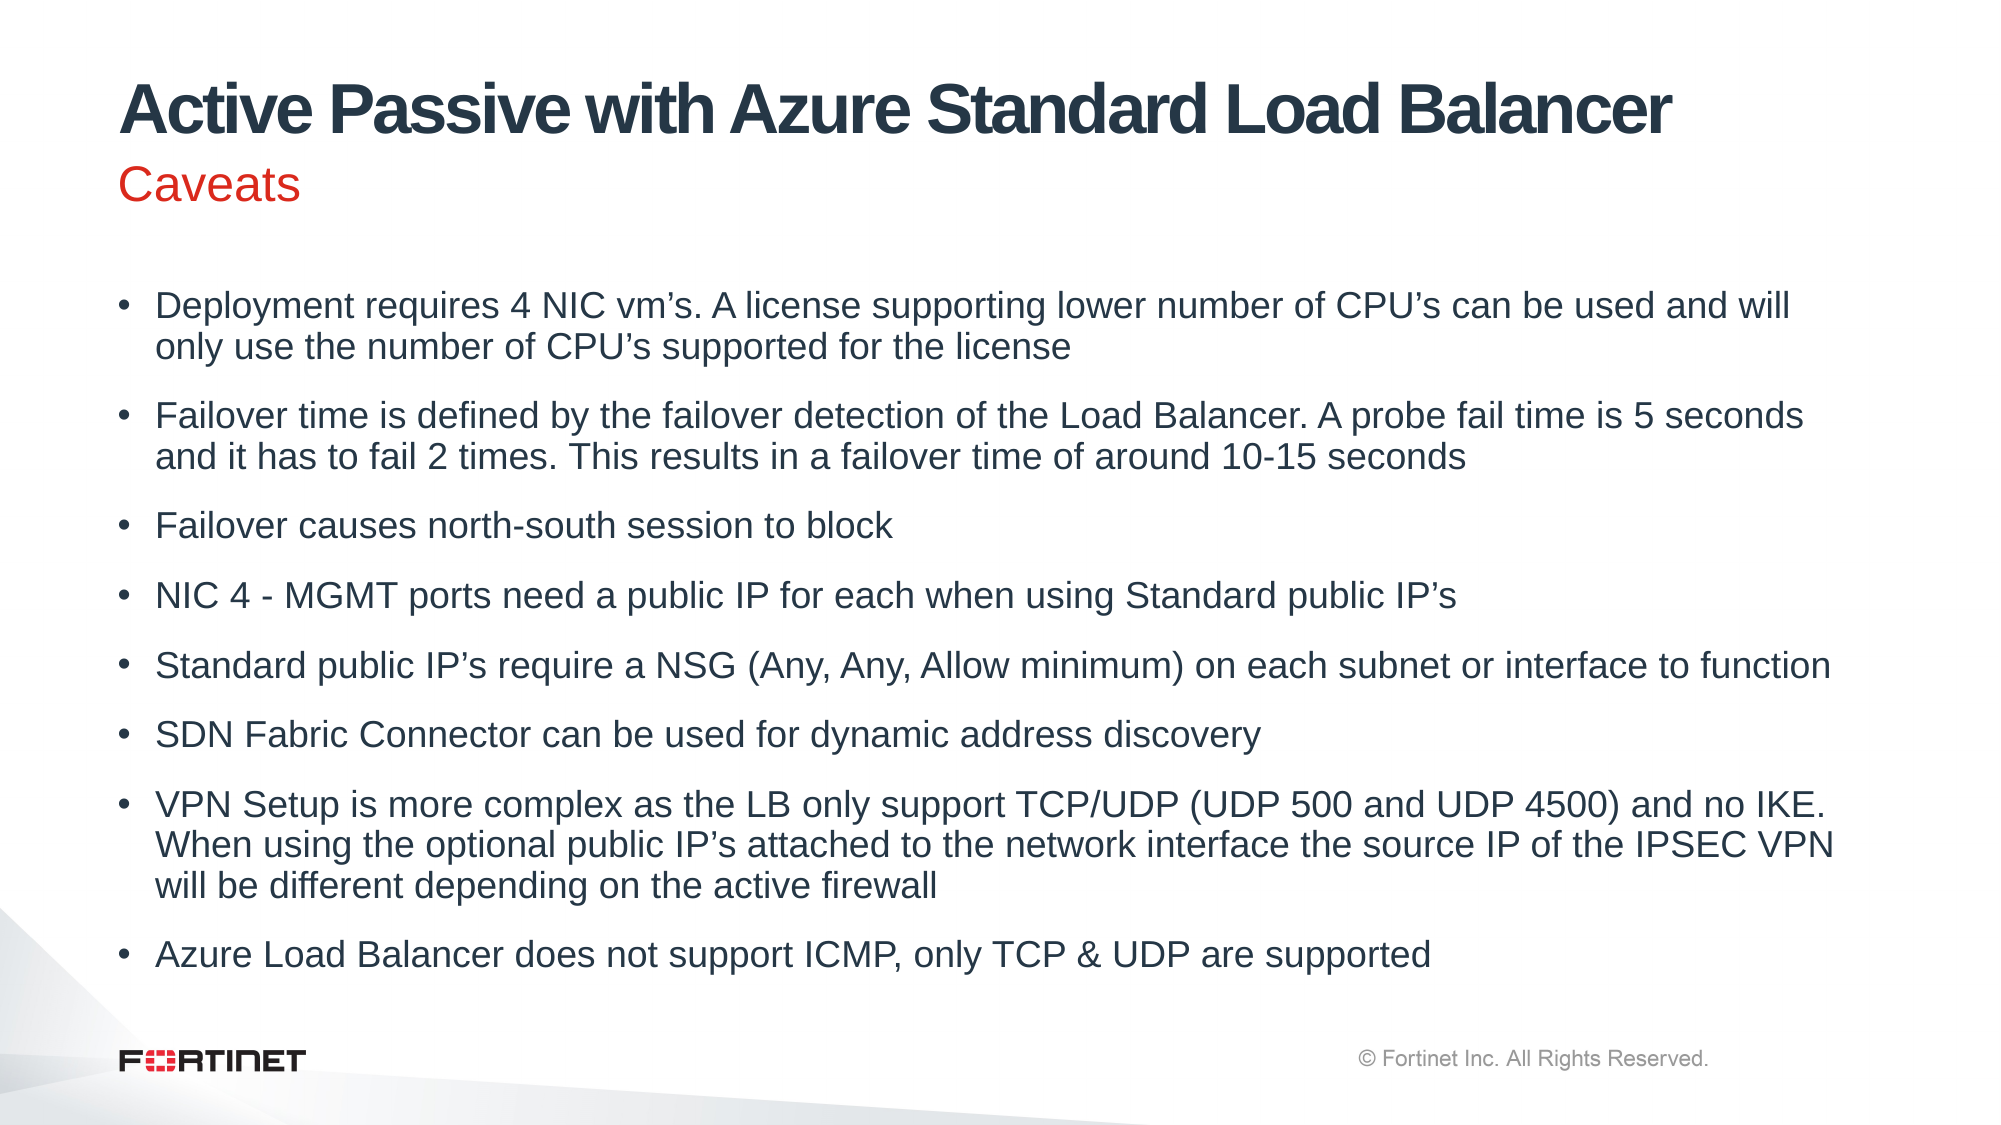

# Active Passive with Azure Standard Load Balancer
Caveats
Deployment requires 4 NIC vm’s. A license supporting lower number of CPU’s can be used and will only use the number of CPU’s supported for the license
Failover time is defined by the failover detection of the Load Balancer. A probe fail time is 5 seconds and it has to fail 2 times. This results in a failover time of around 10-15 seconds
Failover causes north-south session to block
NIC 4 - MGMT ports need a public IP for each when using Standard public IP’s
Standard public IP’s require a NSG (Any, Any, Allow minimum) on each subnet or interface to function
SDN Fabric Connector can be used for dynamic address discovery
VPN Setup is more complex as the LB only support TCP/UDP (UDP 500 and UDP 4500) and no IKE. When using the optional public IP’s attached to the network interface the source IP of the IPSEC VPN will be different depending on the active firewall
Azure Load Balancer does not support ICMP, only TCP & UDP are supported